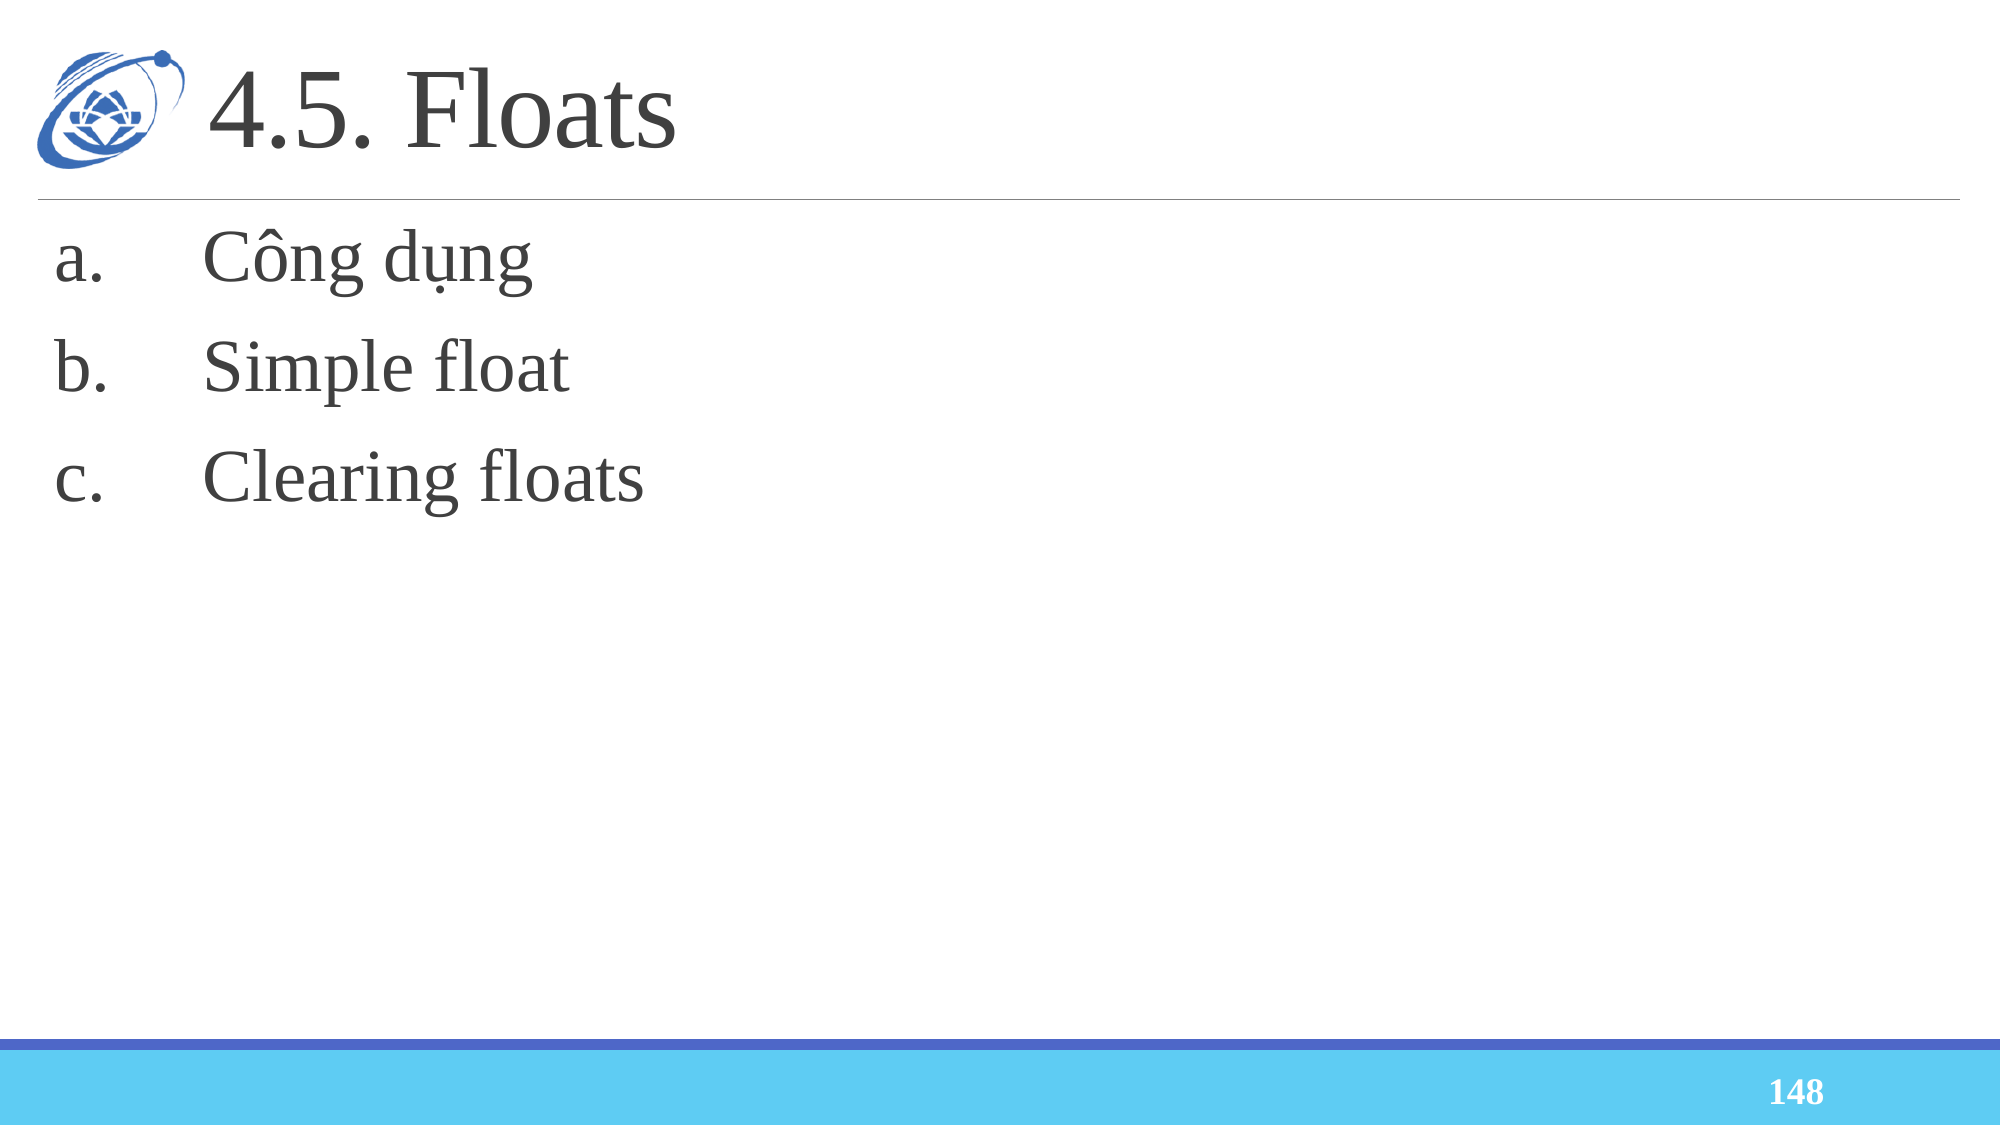

# 4.5. Floats
a.	Công dụng
b.	Simple float
c.	Clearing floats
148